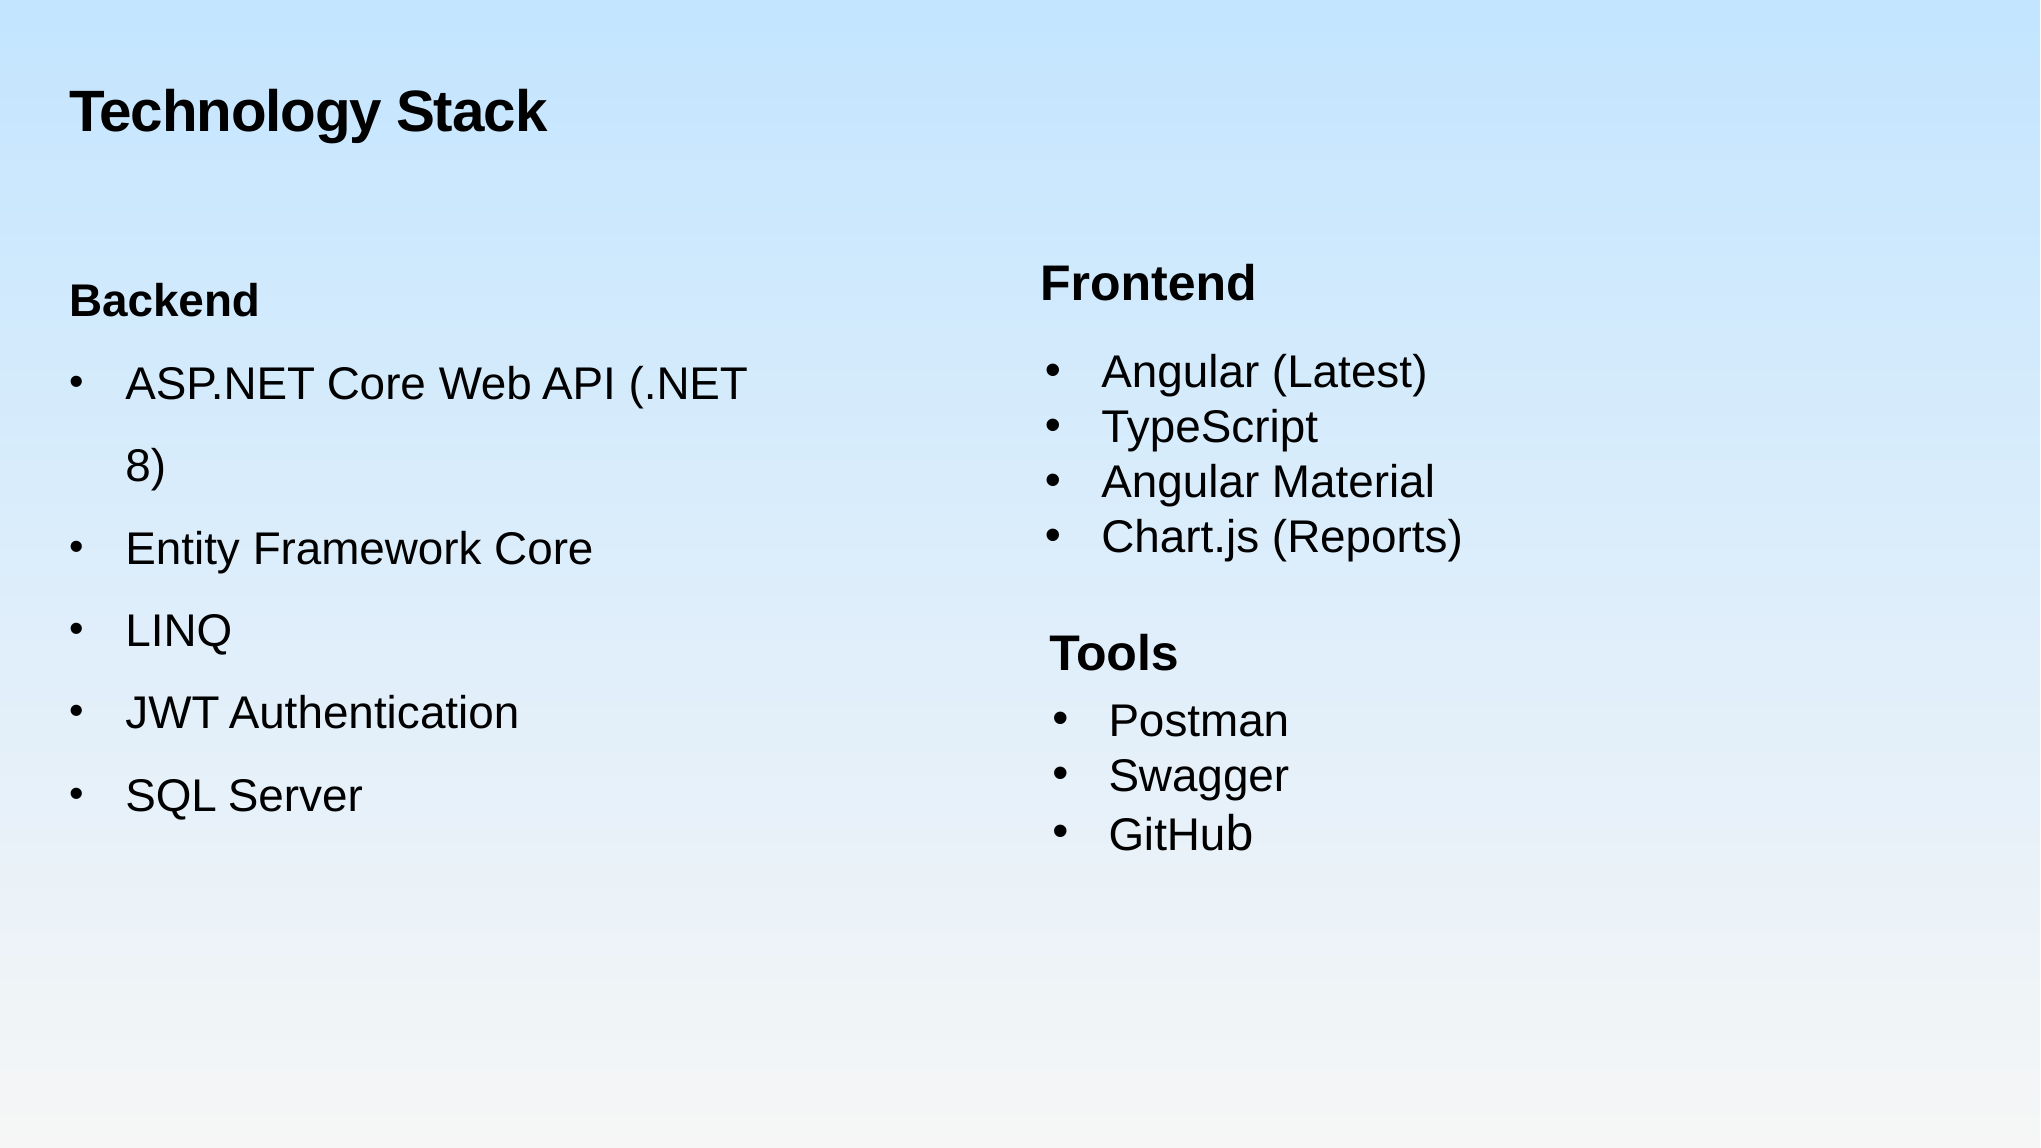

# Technology Stack
Frontend

Backend
ASP.NET Core Web API (.NET 8)
Entity Framework Core
LINQ
JWT Authentication
SQL Server

Angular (Latest)
TypeScript
Angular Material
Chart.js (Reports)

Tools

Postman
Swagger
GitHub